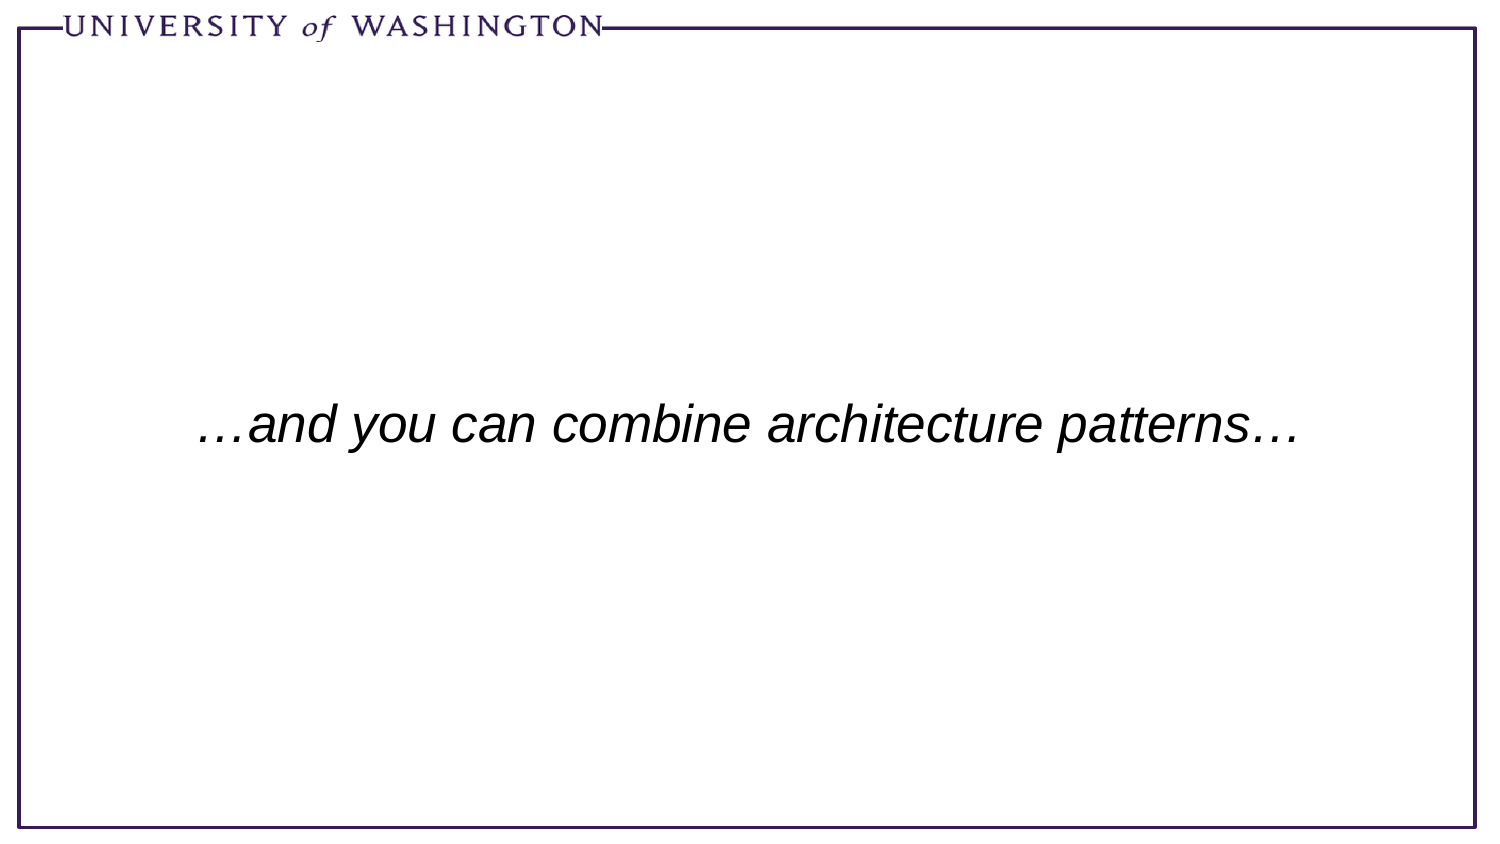

# …and you can combine architecture patterns…